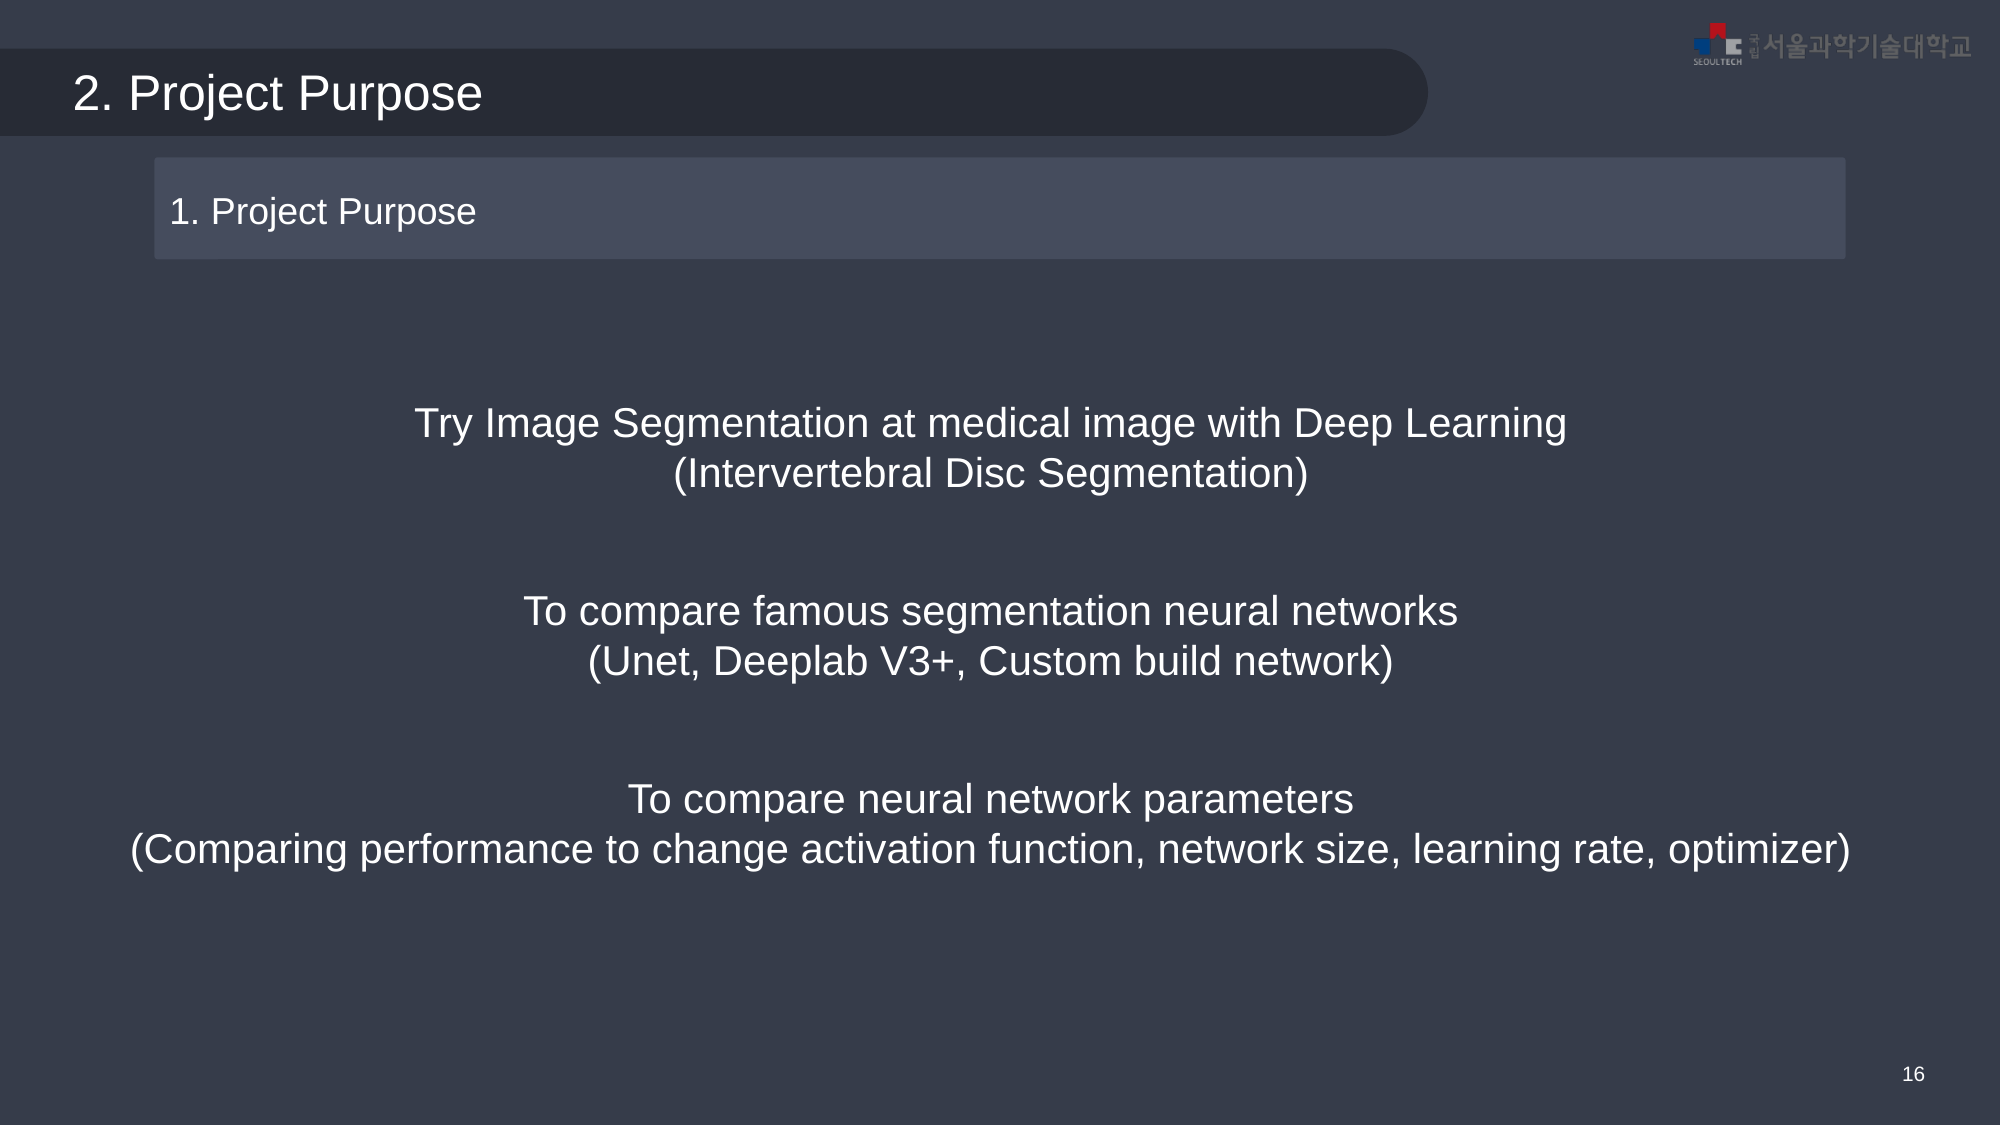

2. Project Purpose

1. Project Purpose

Try Image Segmentation at medical image with Deep Learning
(Intervertebral Disc Segmentation)

To compare famous segmentation neural networks
(Unet, Deeplab V3+, Custom build network)

To compare neural network parameters
(Comparing performance to change activation function, network size, learning rate, optimizer)

16